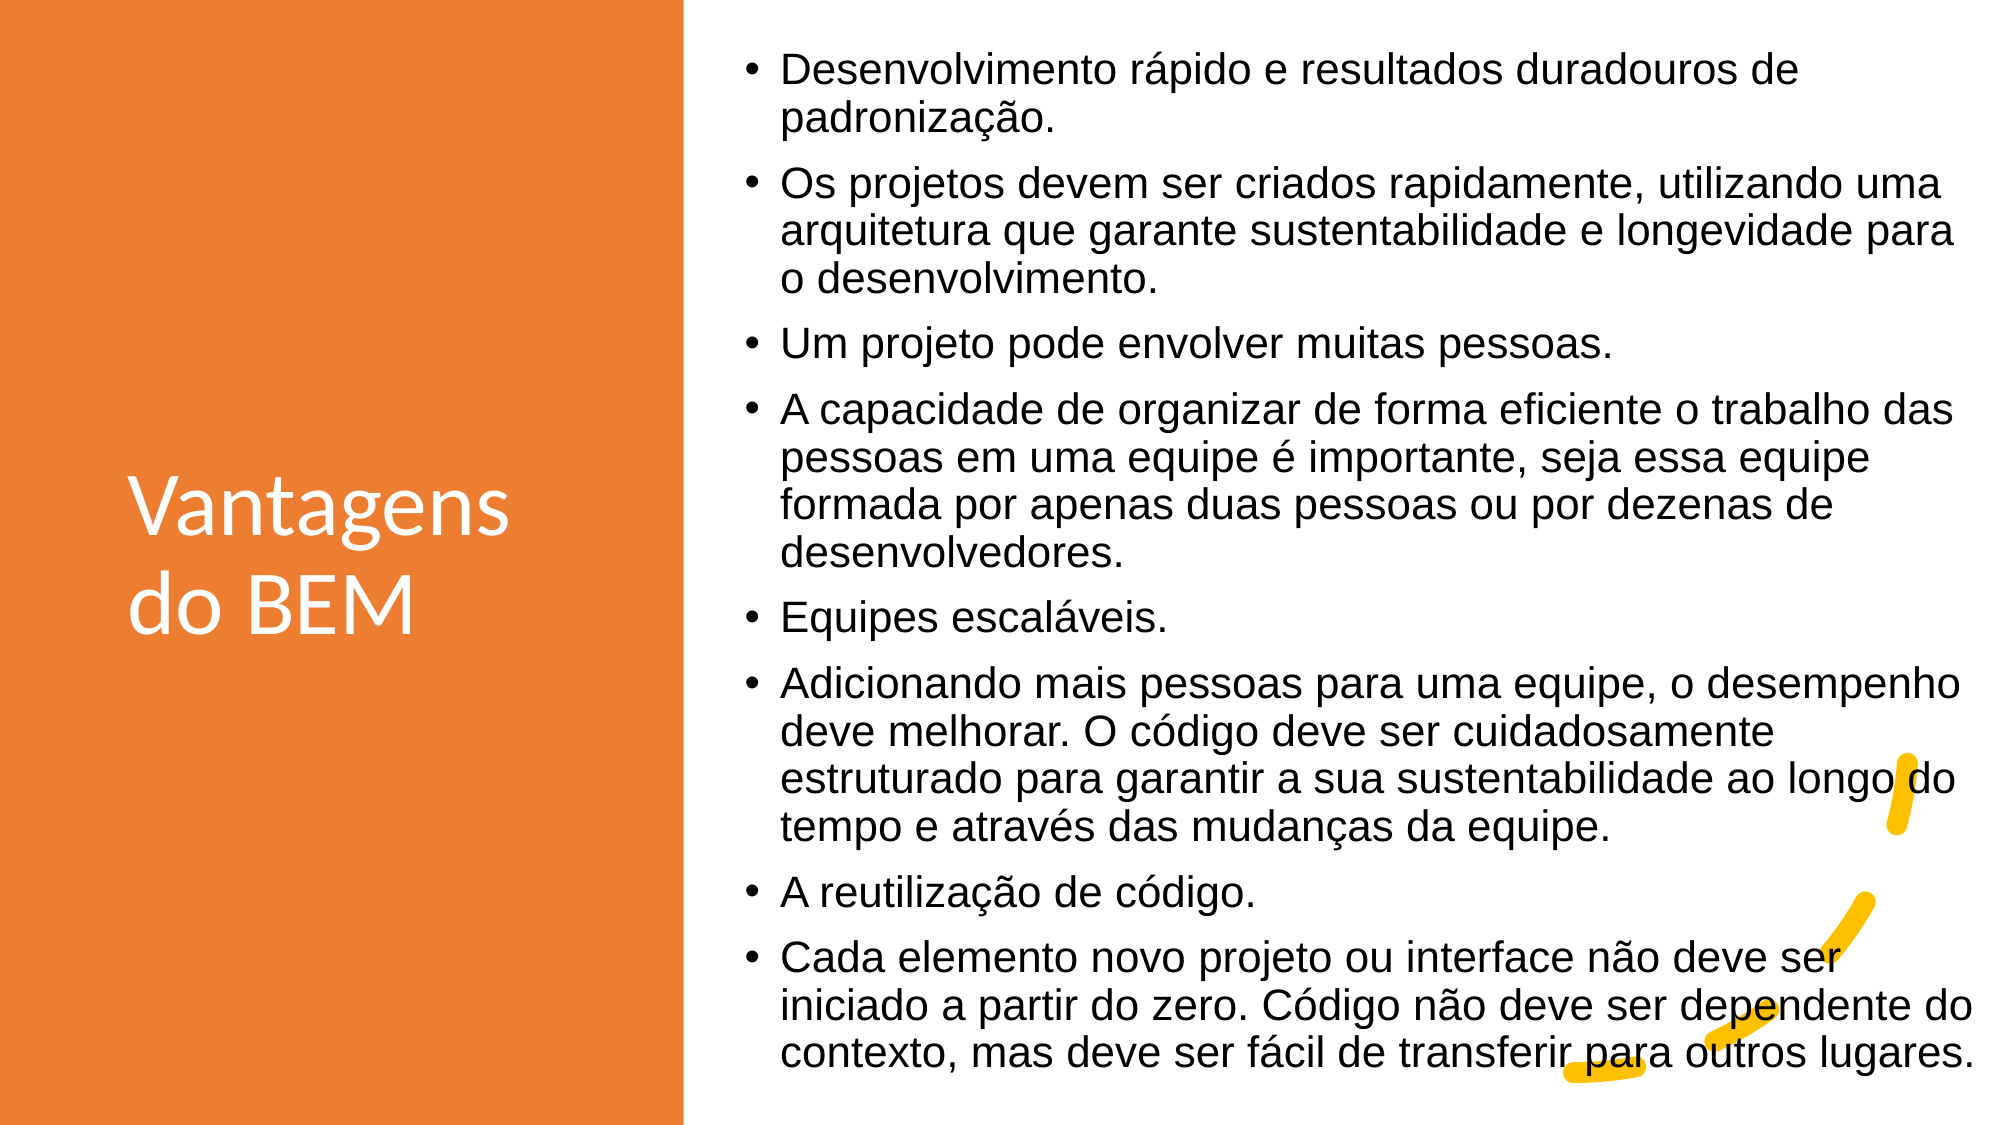

Desenvolvimento rápido e resultados duradouros de padronização.
Os projetos devem ser criados rapidamente, utilizando uma arquitetura que garante sustentabilidade e longevidade para o desenvolvimento.
Um projeto pode envolver muitas pessoas.
A capacidade de organizar de forma eficiente o trabalho das pessoas em uma equipe é importante, seja essa equipe formada por apenas duas pessoas ou por dezenas de desenvolvedores.
Equipes escaláveis.
Adicionando mais pessoas para uma equipe, o desempenho deve melhorar. O código deve ser cuidadosamente estruturado para garantir a sua sustentabilidade ao longo do tempo e através das mudanças da equipe.
A reutilização de código.
Cada elemento novo projeto ou interface não deve ser iniciado a partir do zero. Código não deve ser dependente do contexto, mas deve ser fácil de transferir para outros lugares.

# Vantagens do BEM